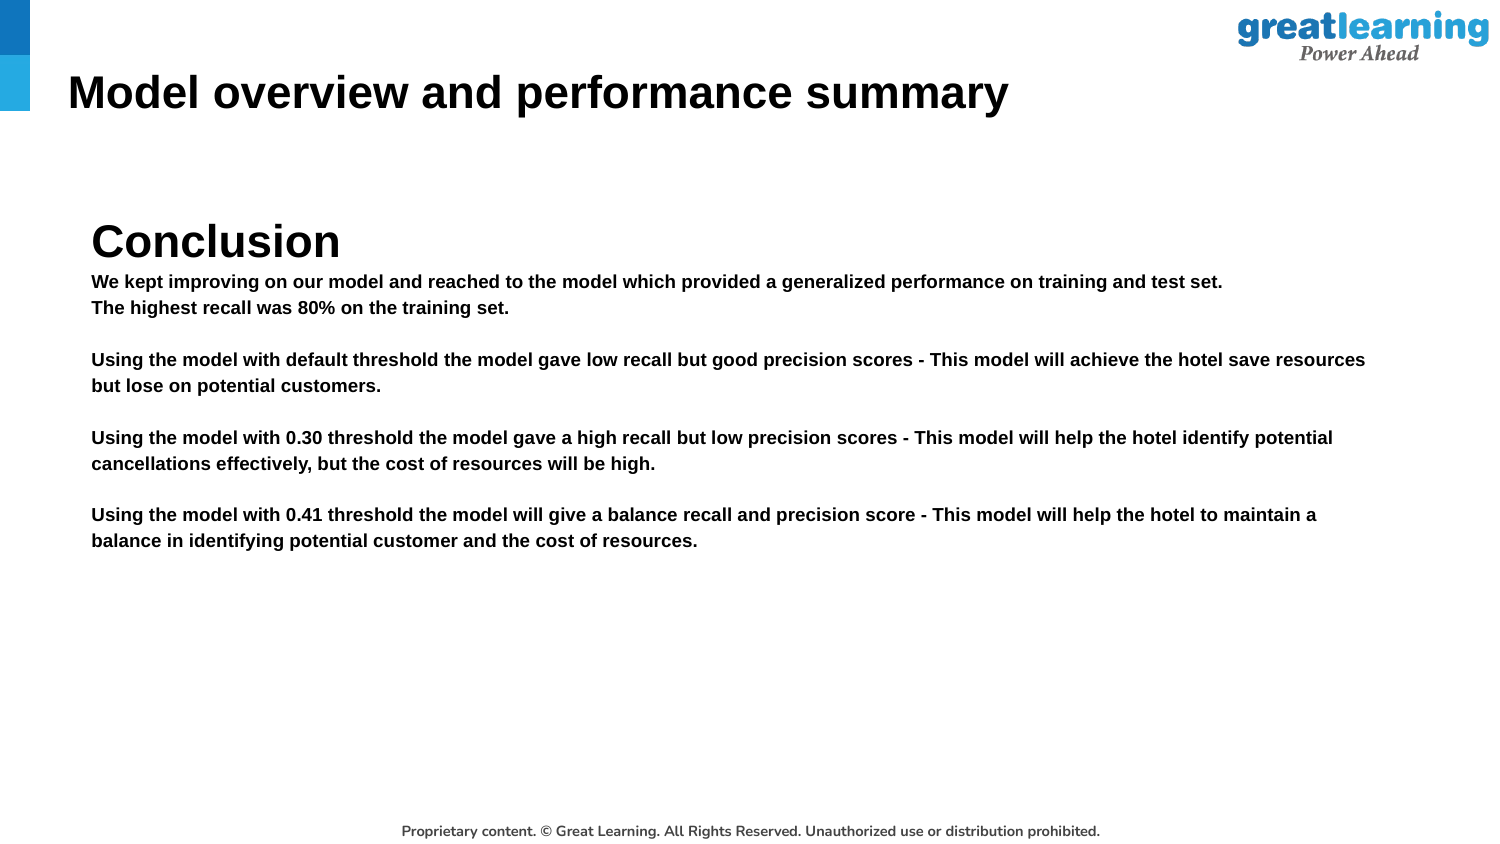

# Model overview and performance summary

Conclusion
We kept improving on our model and reached to the model which provided a generalized performance on training and test set.
The highest recall was 80% on the training set.

Using the model with default threshold the model gave low recall but good precision scores - This model will achieve the hotel save resources but lose on potential customers.

Using the model with 0.30 threshold the model gave a high recall but low precision scores - This model will help the hotel identify potential cancellations effectively, but the cost of resources will be high.

Using the model with 0.41 threshold the model will give a balance recall and precision score - This model will help the hotel to maintain a balance in identifying potential customer and the cost of resources.